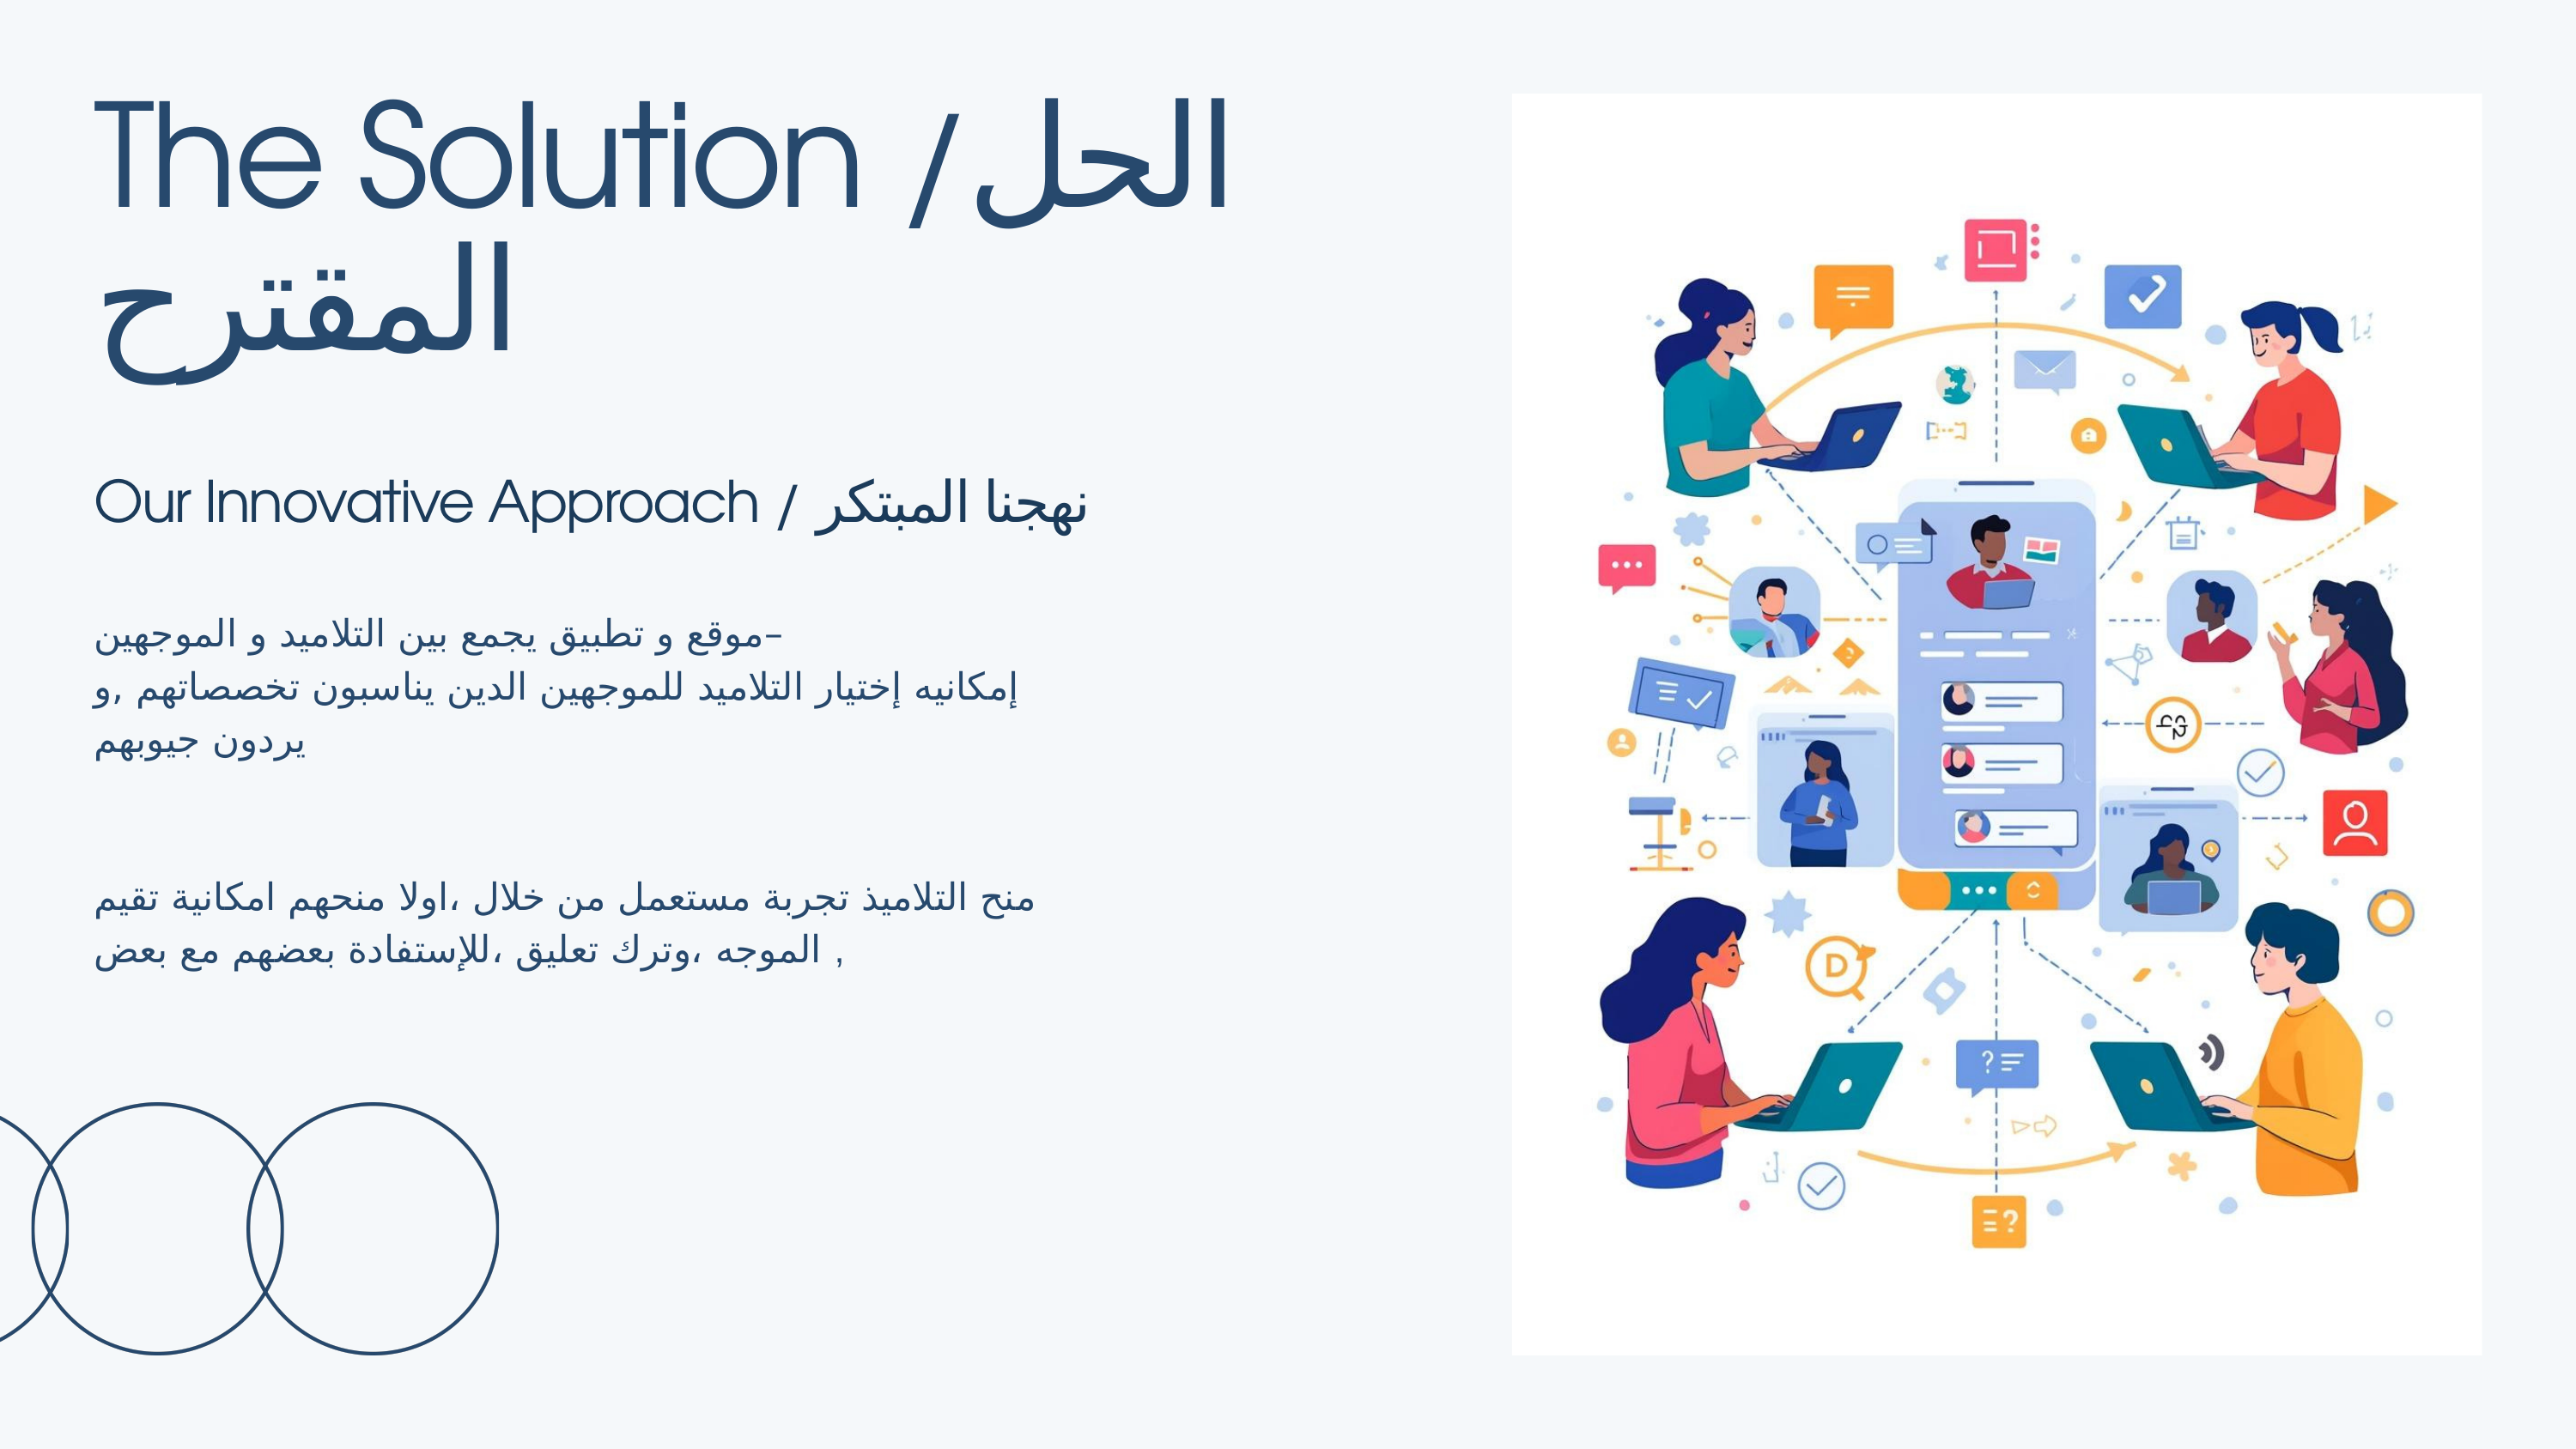

The Solution /الحل المقترح
Our Innovative Approach / نهجنا المبتكر
موقع و تطبيق يجمع بين التلاميد و الموجهين–
إمكانيه إختيار التلاميد للموجهين الدين يناسبون تخصصاتهم ,و يردون جيوبهم

منح التلاميذ تجربة مستعمل من خلال ،اولا منحهم امكانية تقيم الموجه ،وترك تعليق ،للإستفادة بعضهم مع بعض ,